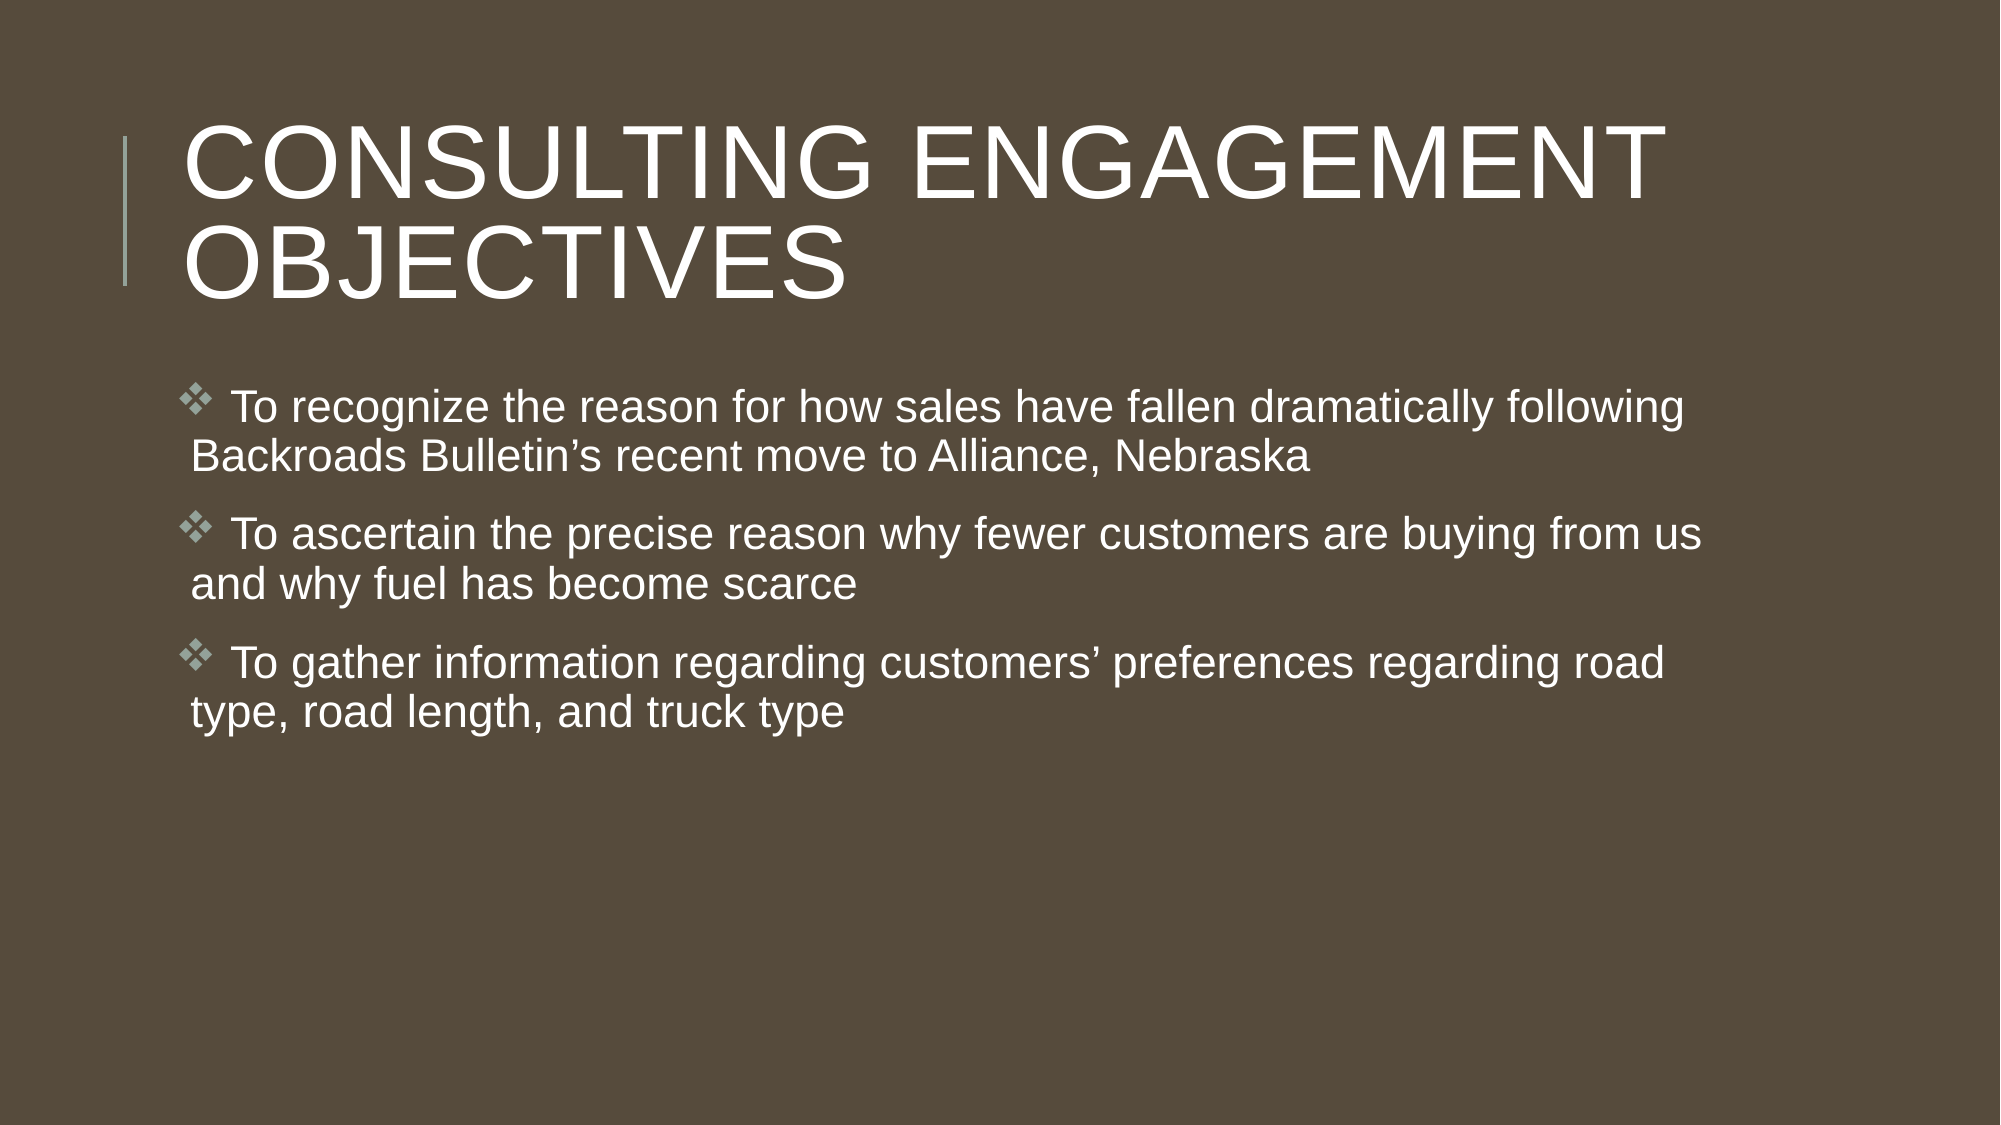

# CONSULTING ENGAGEMENT OBJECTIVES
 To recognize the reason for how sales have fallen dramatically following Backroads Bulletin’s recent move to Alliance, Nebraska
 To ascertain the precise reason why fewer customers are buying from us and why fuel has become scarce
 To gather information regarding customers’ preferences regarding road type, road length, and truck type